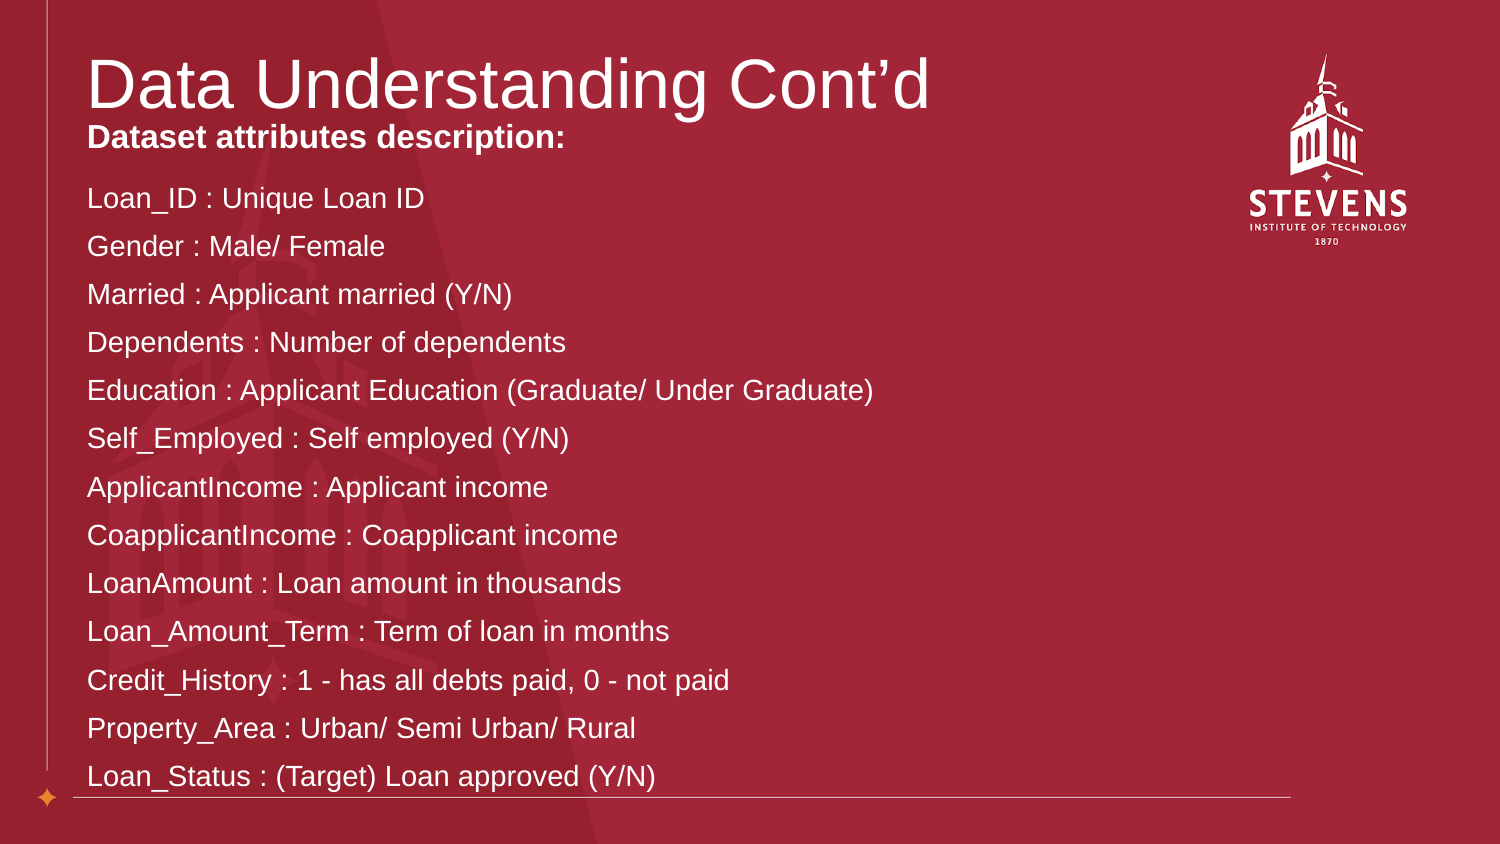

# Data Understanding Cont’d
Dataset attributes description:
Loan_ID : Unique Loan ID
Gender : Male/ Female
Married : Applicant married (Y/N)
Dependents : Number of dependents
Education : Applicant Education (Graduate/ Under Graduate)
Self_Employed : Self employed (Y/N)
ApplicantIncome : Applicant income
CoapplicantIncome : Coapplicant income
LoanAmount : Loan amount in thousands
Loan_Amount_Term : Term of loan in months
Credit_History : 1 - has all debts paid, 0 - not paid
Property_Area : Urban/ Semi Urban/ Rural
Loan_Status : (Target) Loan approved (Y/N)